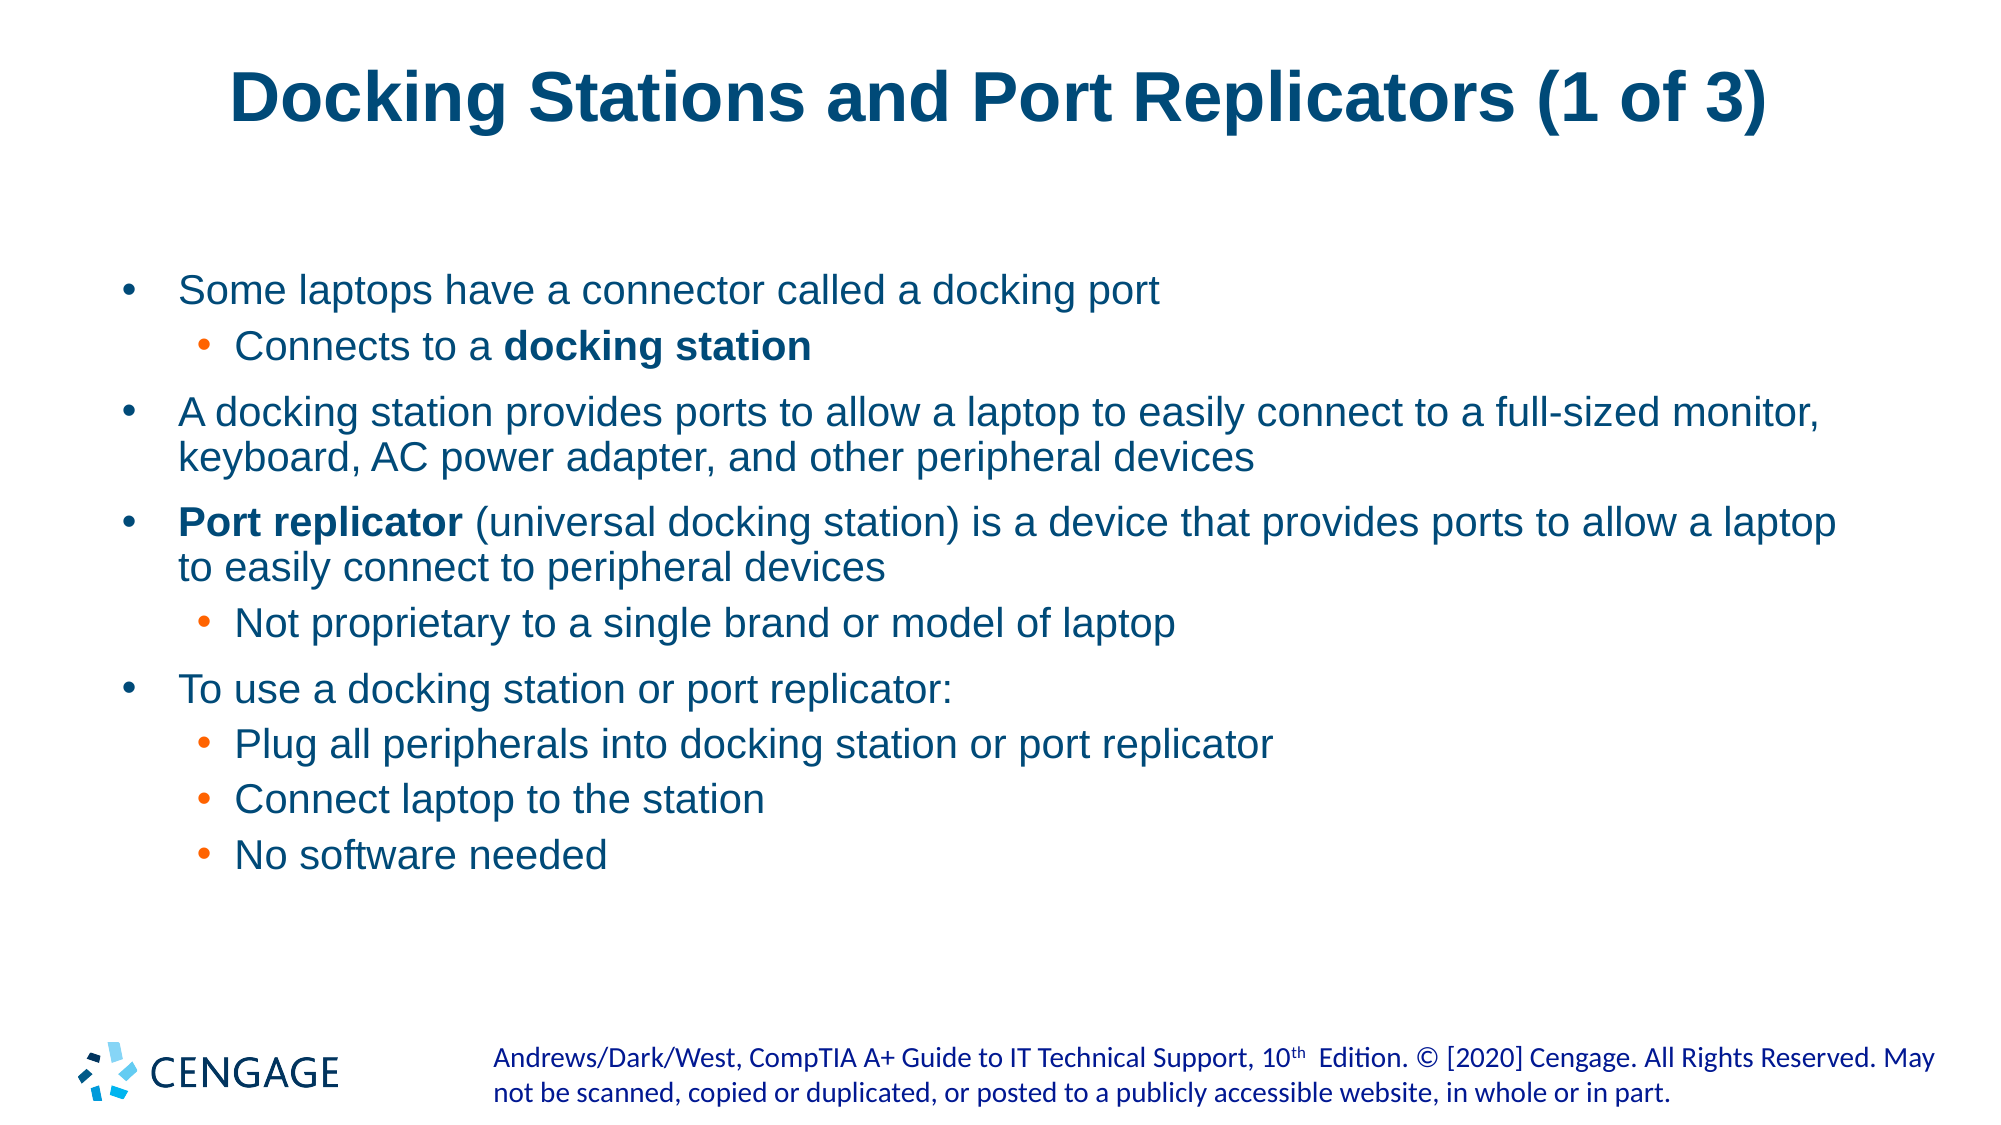

# Docking Stations and Port Replicators (1 of 3)
Some laptops have a connector called a docking port
Connects to a docking station
A docking station provides ports to allow a laptop to easily connect to a full-sized monitor, keyboard, AC power adapter, and other peripheral devices
Port replicator (universal docking station) is a device that provides ports to allow a laptop to easily connect to peripheral devices
Not proprietary to a single brand or model of laptop
To use a docking station or port replicator:
Plug all peripherals into docking station or port replicator
Connect laptop to the station
No software needed